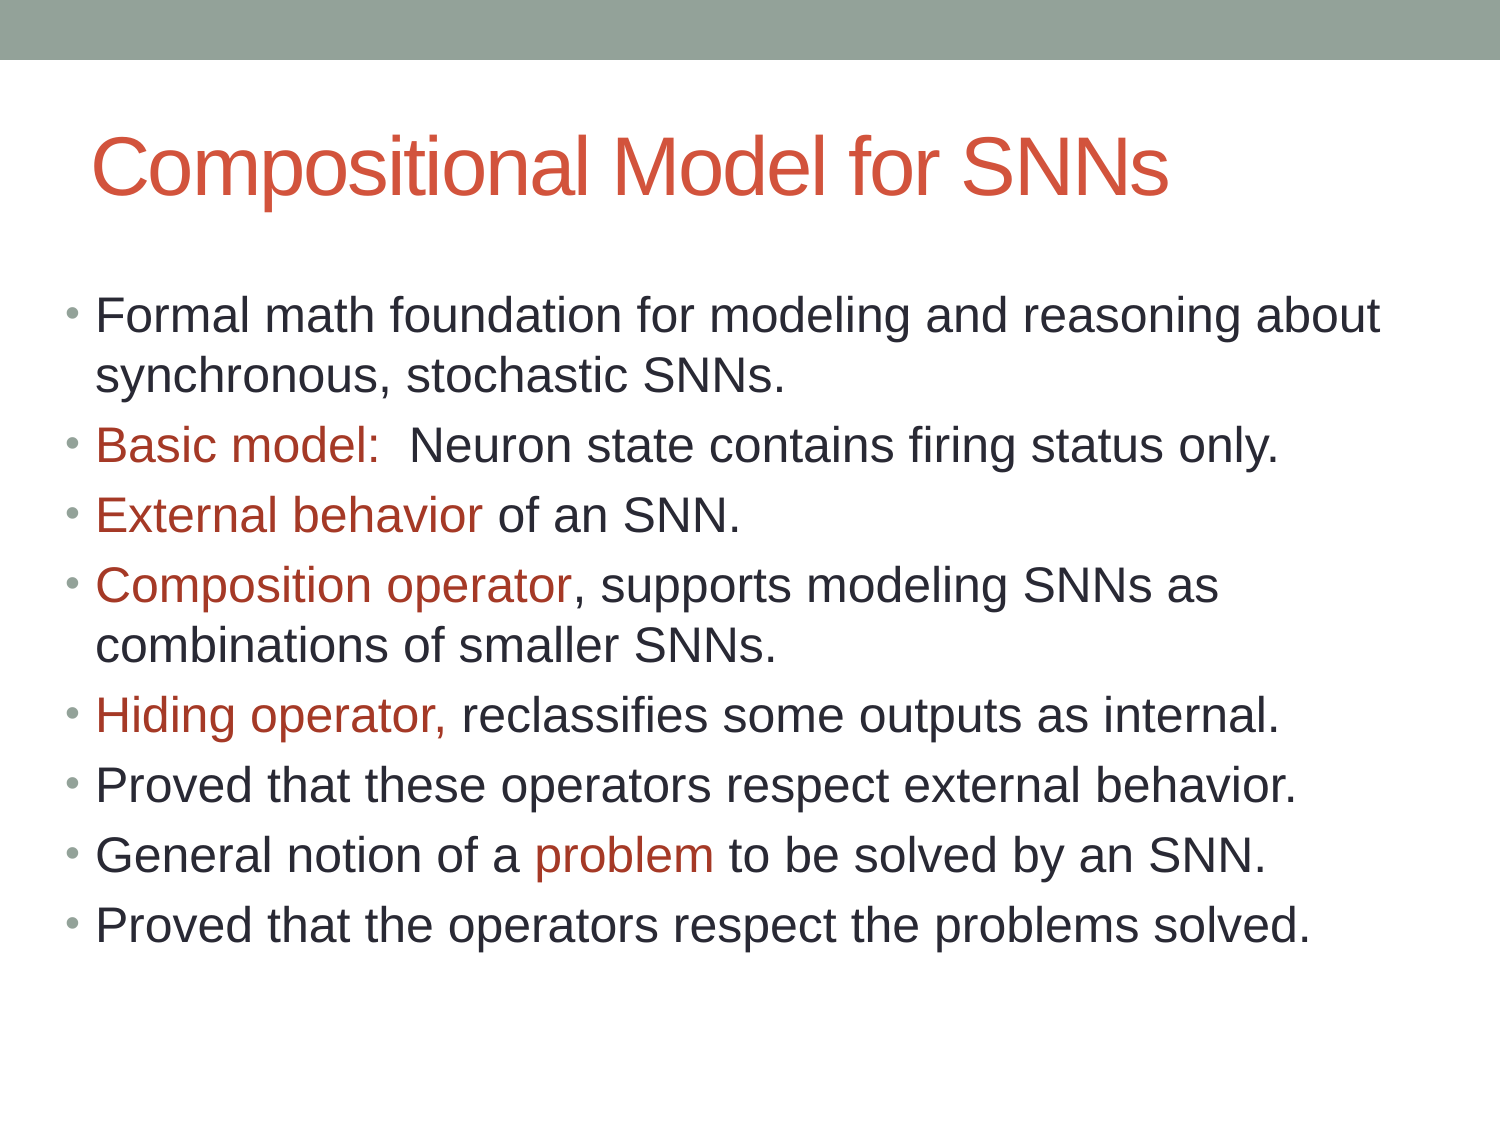

# Compositional Model for SNNs
Formal math foundation for modeling and reasoning about synchronous, stochastic SNNs.
Basic model:  Neuron state contains firing status only.
External behavior of an SNN.
Composition operator, supports modeling SNNs as combinations of smaller SNNs.
Hiding operator, reclassifies some outputs as internal.
Proved that these operators respect external behavior.
General notion of a problem to be solved by an SNN.
Proved that the operators respect the problems solved.